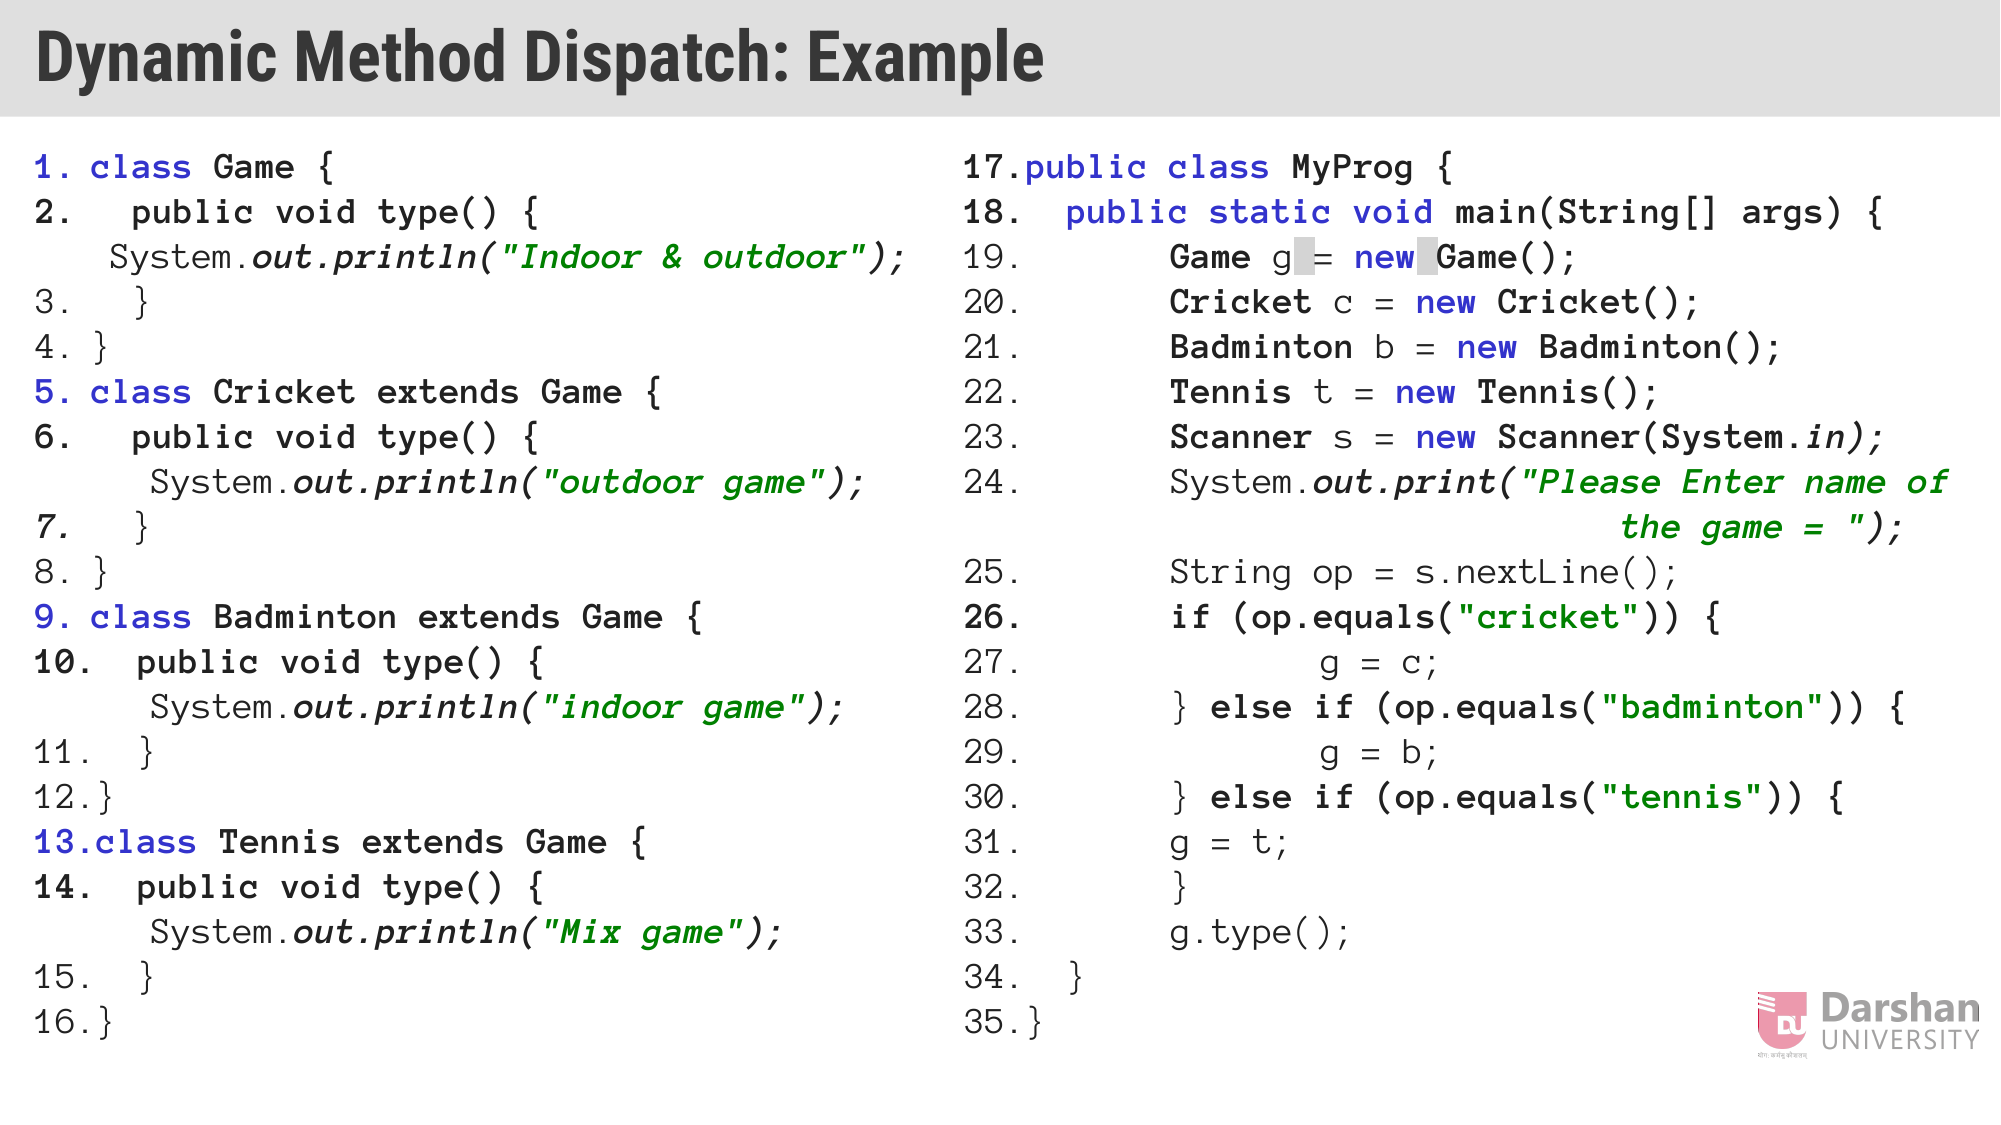

# Dynamic Method Dispatch: Example
class Game {
  public void type() {
System.out.println("Indoor & outdoor");
  }
}
class Cricket extends Game {
  public void type() {
  System.out.println("outdoor game");
  }
}
class Badminton extends Game {
  public void type() {
  System.out.println("indoor game");
  }
}
class Tennis extends Game {
  public void type() {
  System.out.println("Mix game");
  }
}
public class MyProg {
  public static void main(String[] args) {
	Game g = new Game();
	Cricket c = new Cricket();
	Badminton b = new Badminton();
	Tennis t = new Tennis();
	Scanner s = new Scanner(System.in);
	System.out.print("Please Enter name of 				the game = ");
	String op = s.nextLine();
	if (op.equals("cricket")) {
		g = c;
	} else if (op.equals("badminton")) {
		g = b;
	} else if (op.equals("tennis")) {
	g = t;
	}
	g.type();
  }
}